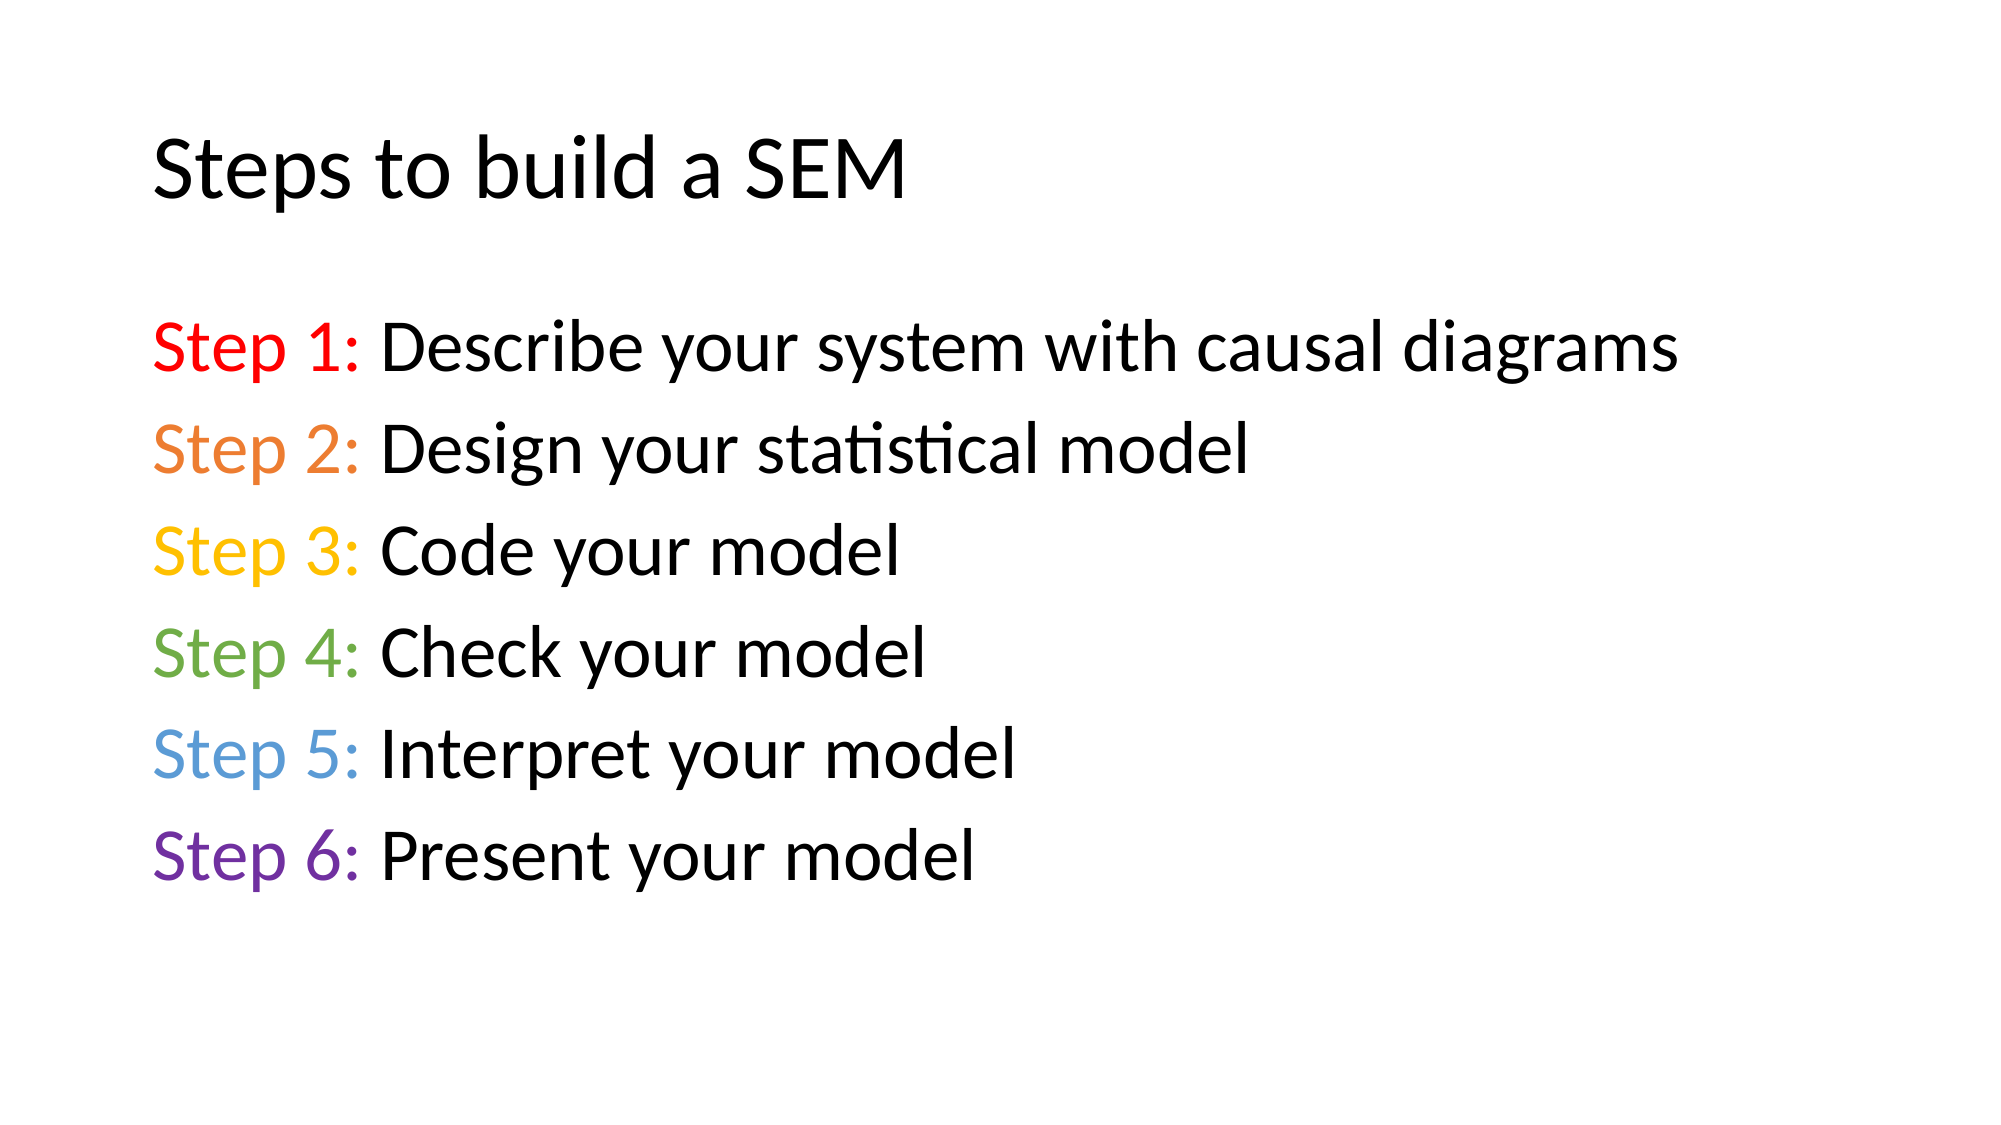

# Steps to build a SEM
Step 1: Describe your system with causal diagrams
Step 2: Design your statistical model
Step 3: Code your model
Step 4: Check your model
Step 5: Interpret your model
Step 6: Present your model